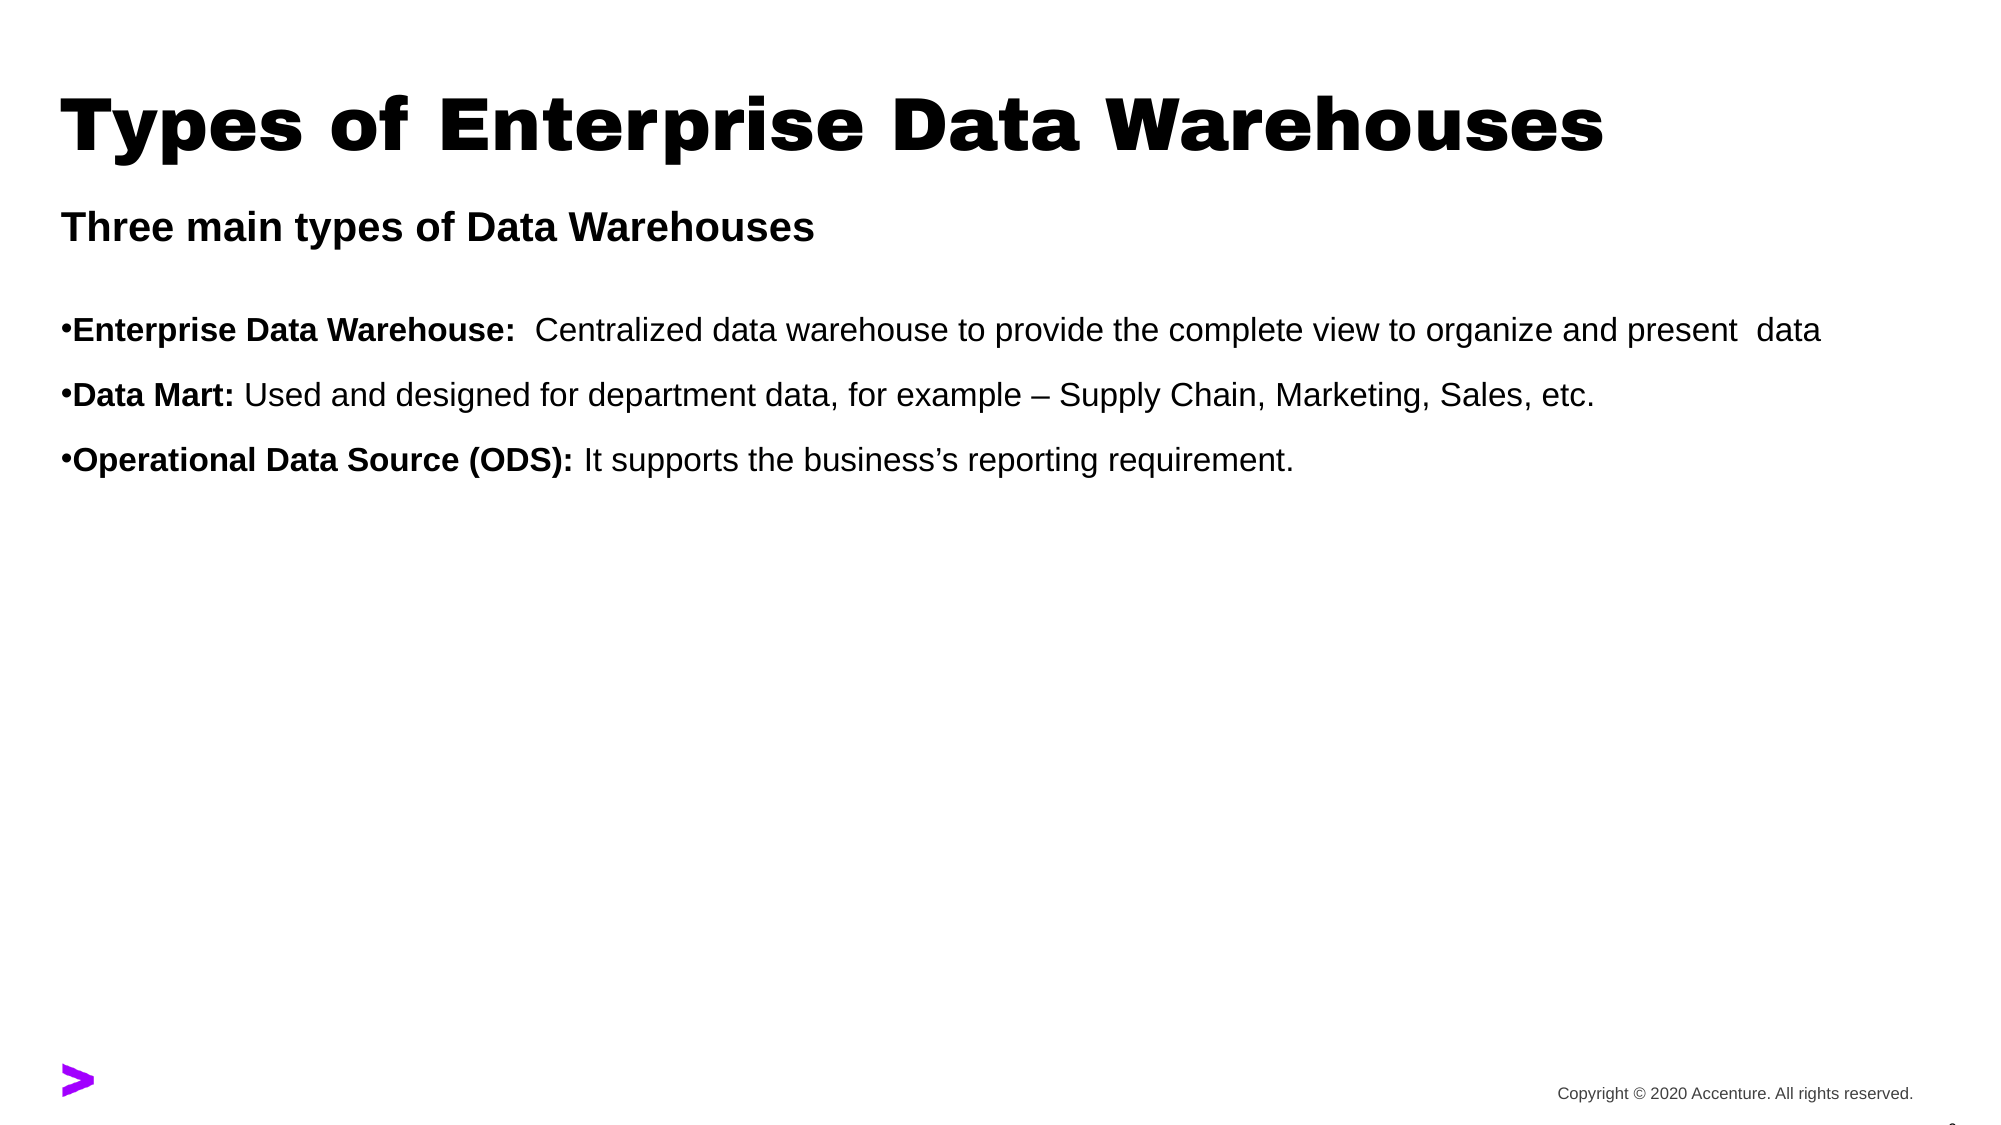

# Types of Enterprise Data Warehouses
Three main types of Data Warehouses
Enterprise Data Warehouse:  Centralized data warehouse to provide the complete view to organize and present  data
Data Mart: Used and designed for department data, for example – Supply Chain, Marketing, Sales, etc.
Operational Data Source (ODS): It supports the business’s reporting requirement.
6